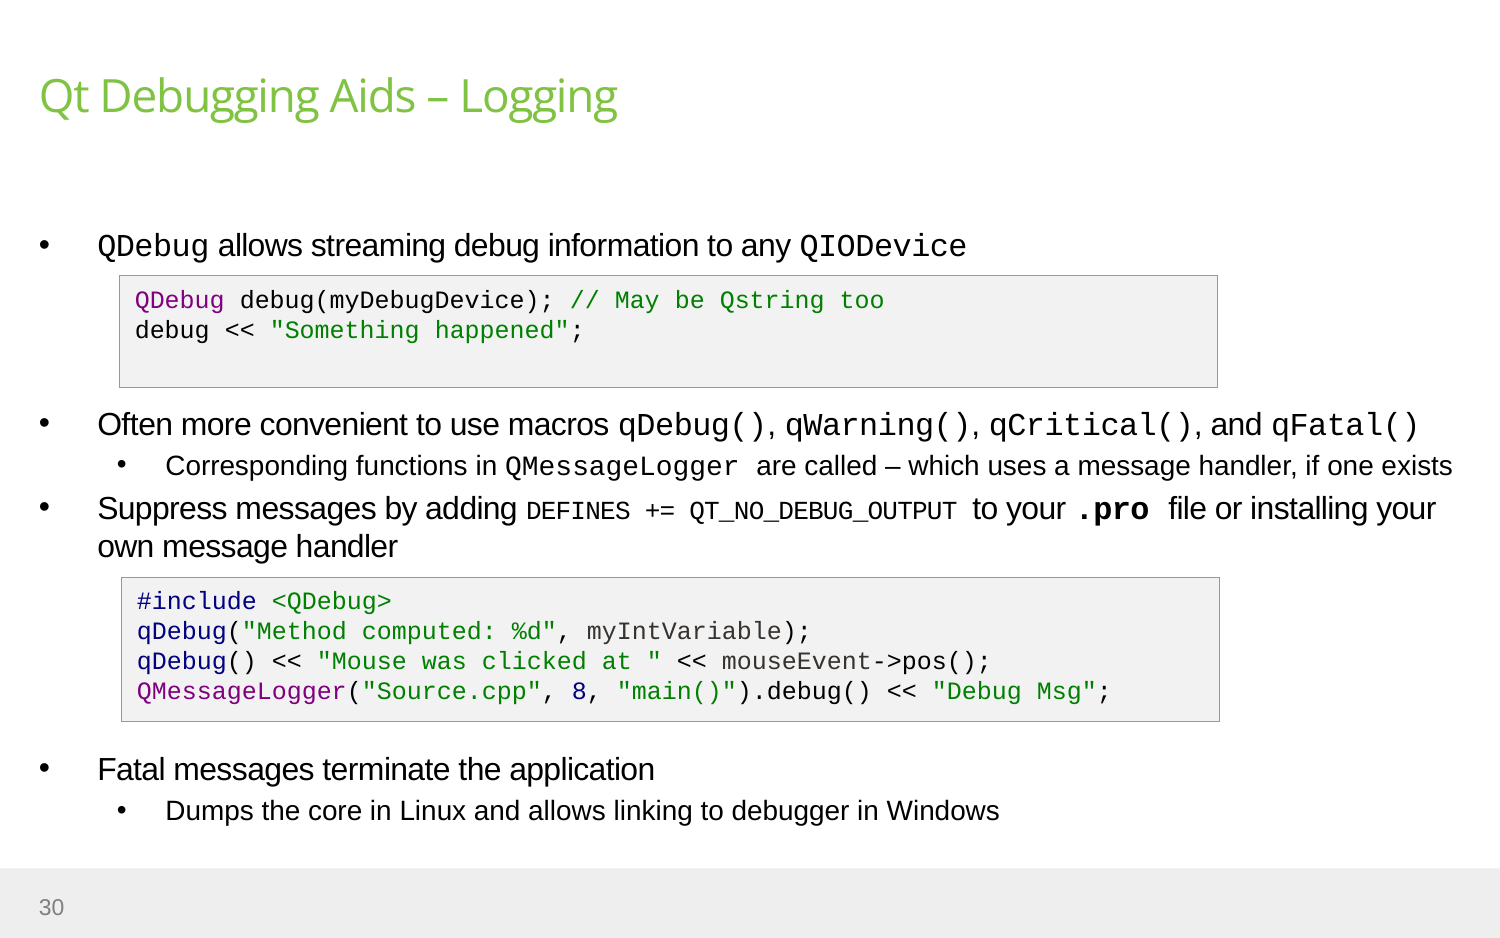

# Qt Debugging Aids – Logging
QDebug allows streaming debug information to any QIODevice

Often more convenient to use macros qDebug(), qWarning(), qCritical(), and qFatal()
Corresponding functions in QMessageLogger are called – which uses a message handler, if one exists
Suppress messages by adding DEFINES += QT_NO_DEBUG_OUTPUT to your .pro file or installing your own message handler

Fatal messages terminate the application
Dumps the core in Linux and allows linking to debugger in Windows
QDebug debug(myDebugDevice); // May be Qstring too
debug << "Something happened";
#include <QDebug>
qDebug("Method computed: %d", myIntVariable);
qDebug() << "Mouse was clicked at " << mouseEvent->pos();
QMessageLogger("Source.cpp", 8, "main()").debug() << "Debug Msg";
30